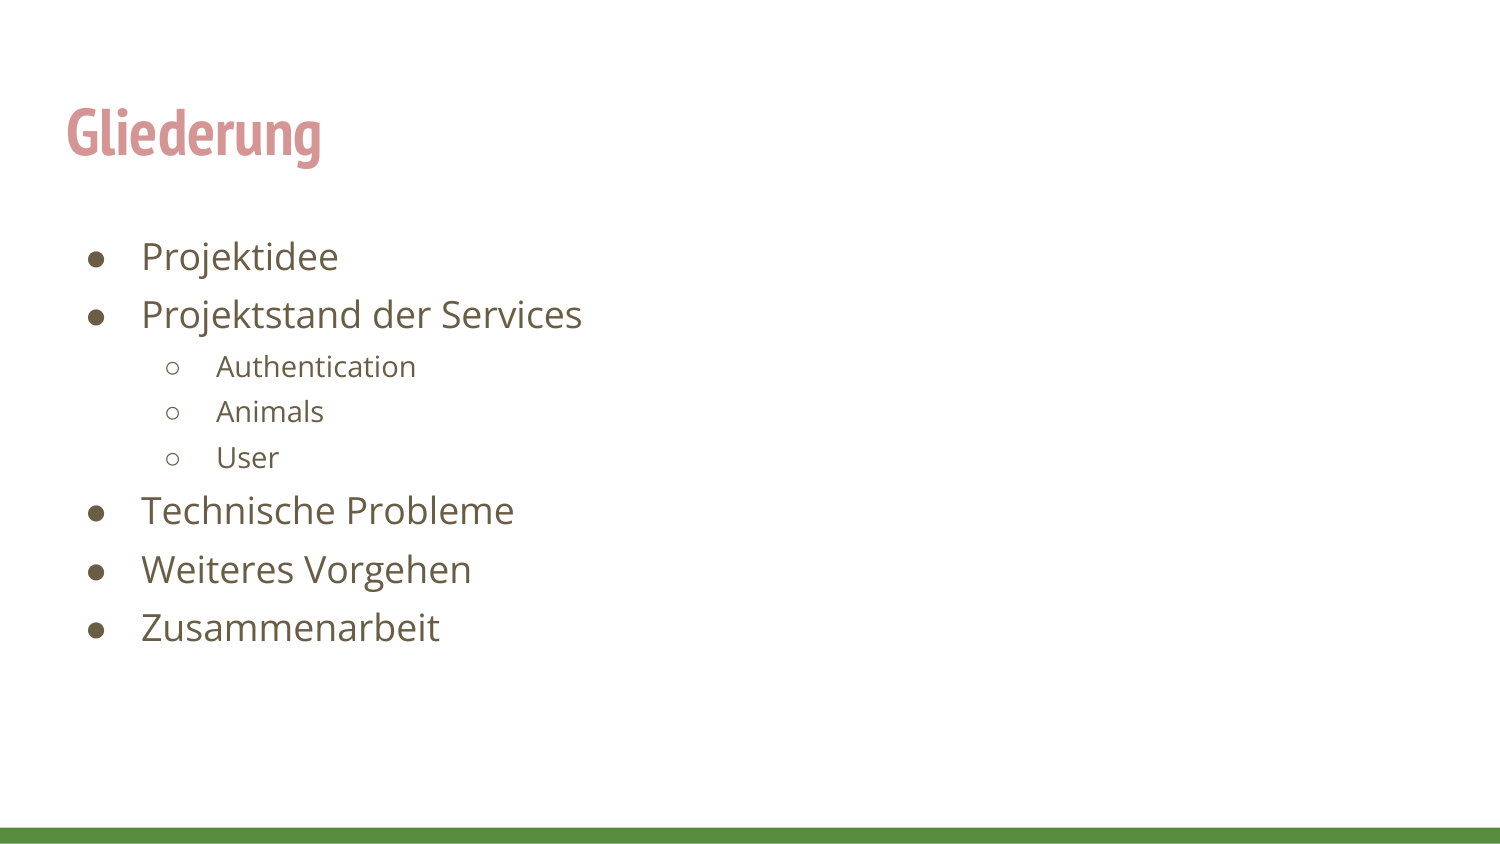

# Gliederung
Projektidee
Projektstand der Services
Authentication
Animals
User
Technische Probleme
Weiteres Vorgehen
Zusammenarbeit